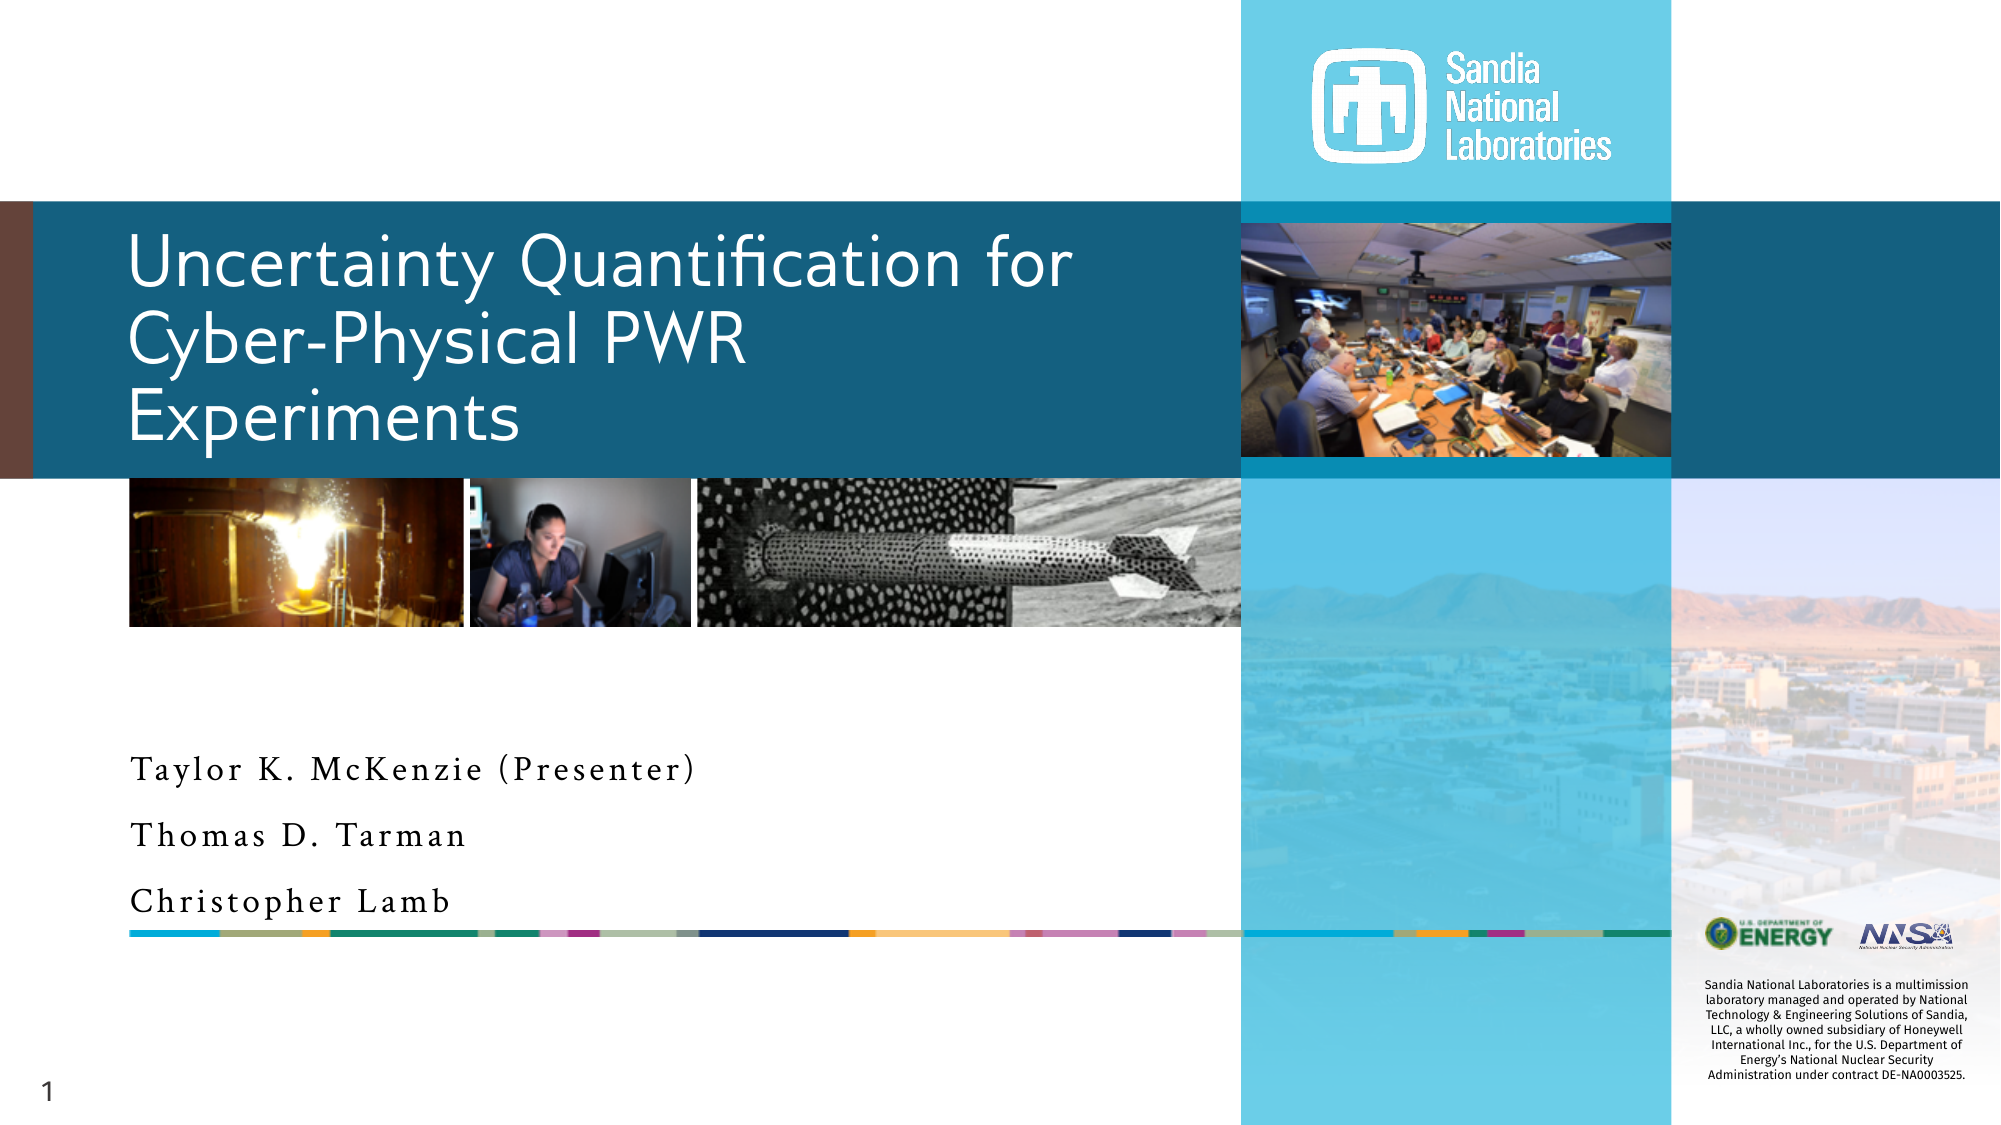

# Uncertainty Quantification for Cyber-Physical PWR Experiments
Taylor K. McKenzie (Presenter)
Thomas D. Tarman
Christopher Lamb

1